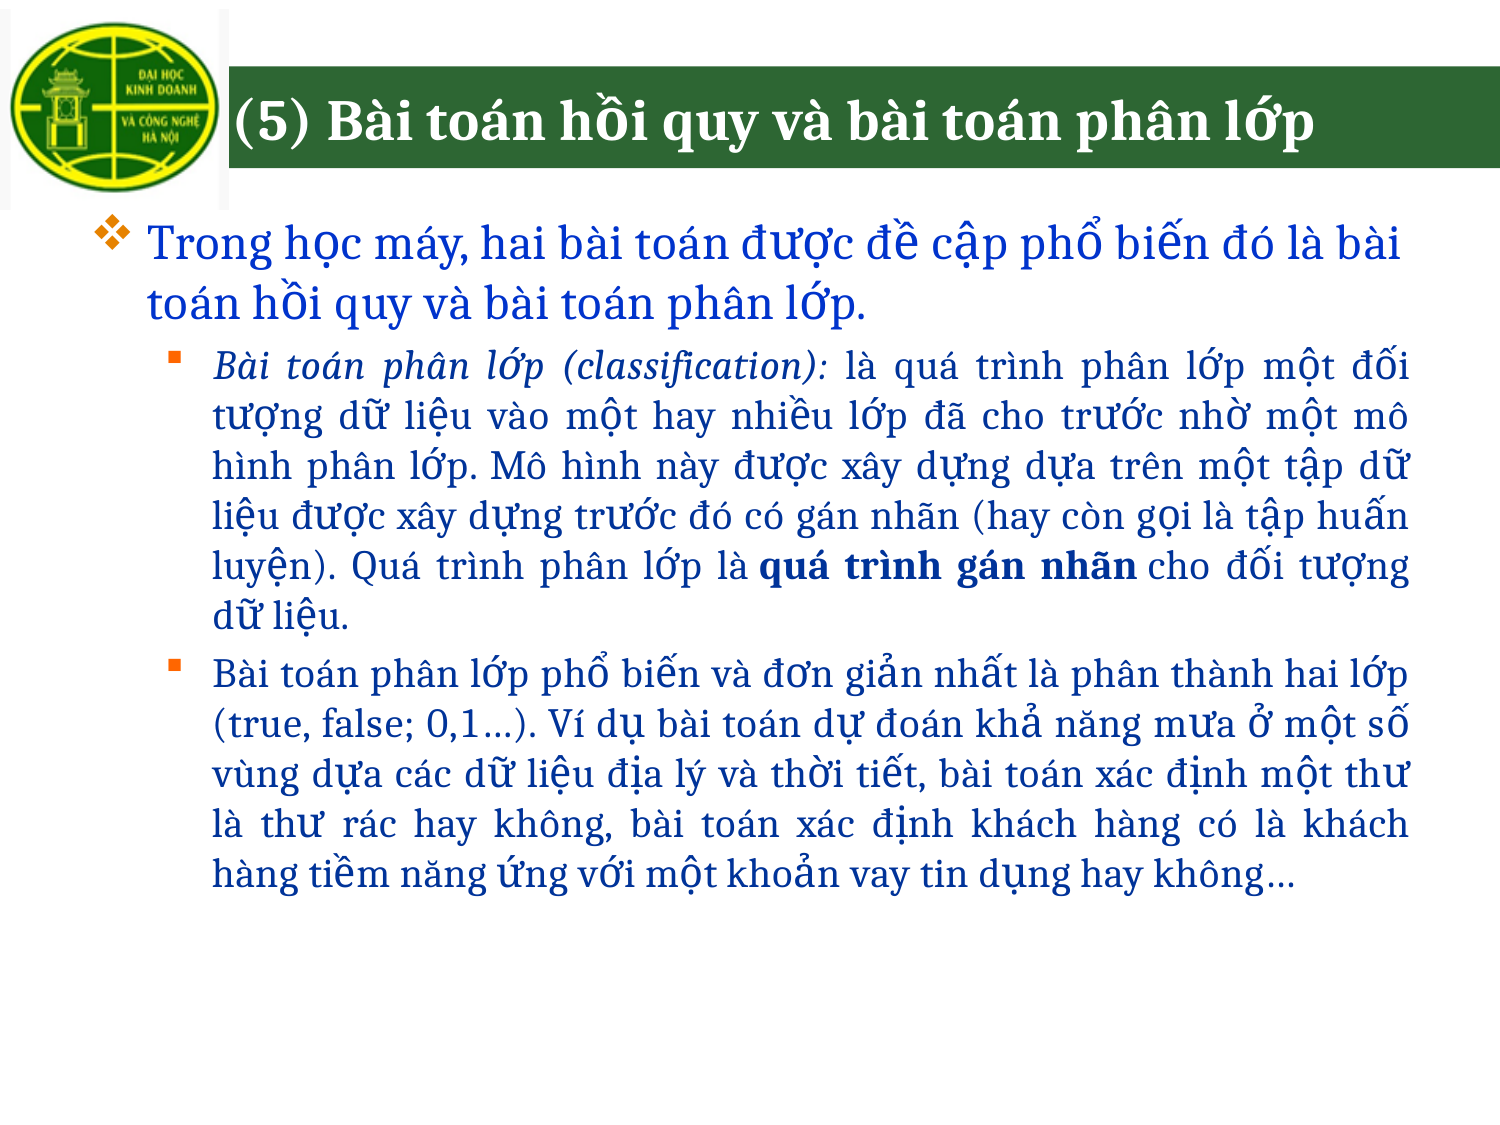

# (5) Bài toán hồi quy và bài toán phân lớp
Trong học máy, hai bài toán được đề cập phổ biến đó là bài toán hồi quy và bài toán phân lớp.
Bài toán phân lớp (classification): là quá trình phân lớp một đối tượng dữ liệu vào một hay nhiều lớp đã cho trước nhờ một mô hình phân lớp. Mô hình này được xây dựng dựa trên một tập dữ liệu được xây dựng trước đó có gán nhãn (hay còn gọi là tập huấn luyện). Quá trình phân lớp là quá trình gán nhãn cho đối tượng dữ liệu.
Bài toán phân lớp phổ biến và đơn giản nhất là phân thành hai lớp (true, false; 0,1…). Ví dụ bài toán dự đoán khả năng mưa ở một số vùng dựa các dữ liệu địa lý và thời tiết, bài toán xác định một thư là thư rác hay không, bài toán xác định khách hàng có là khách hàng tiềm năng ứng với một khoản vay tin dụng hay không…